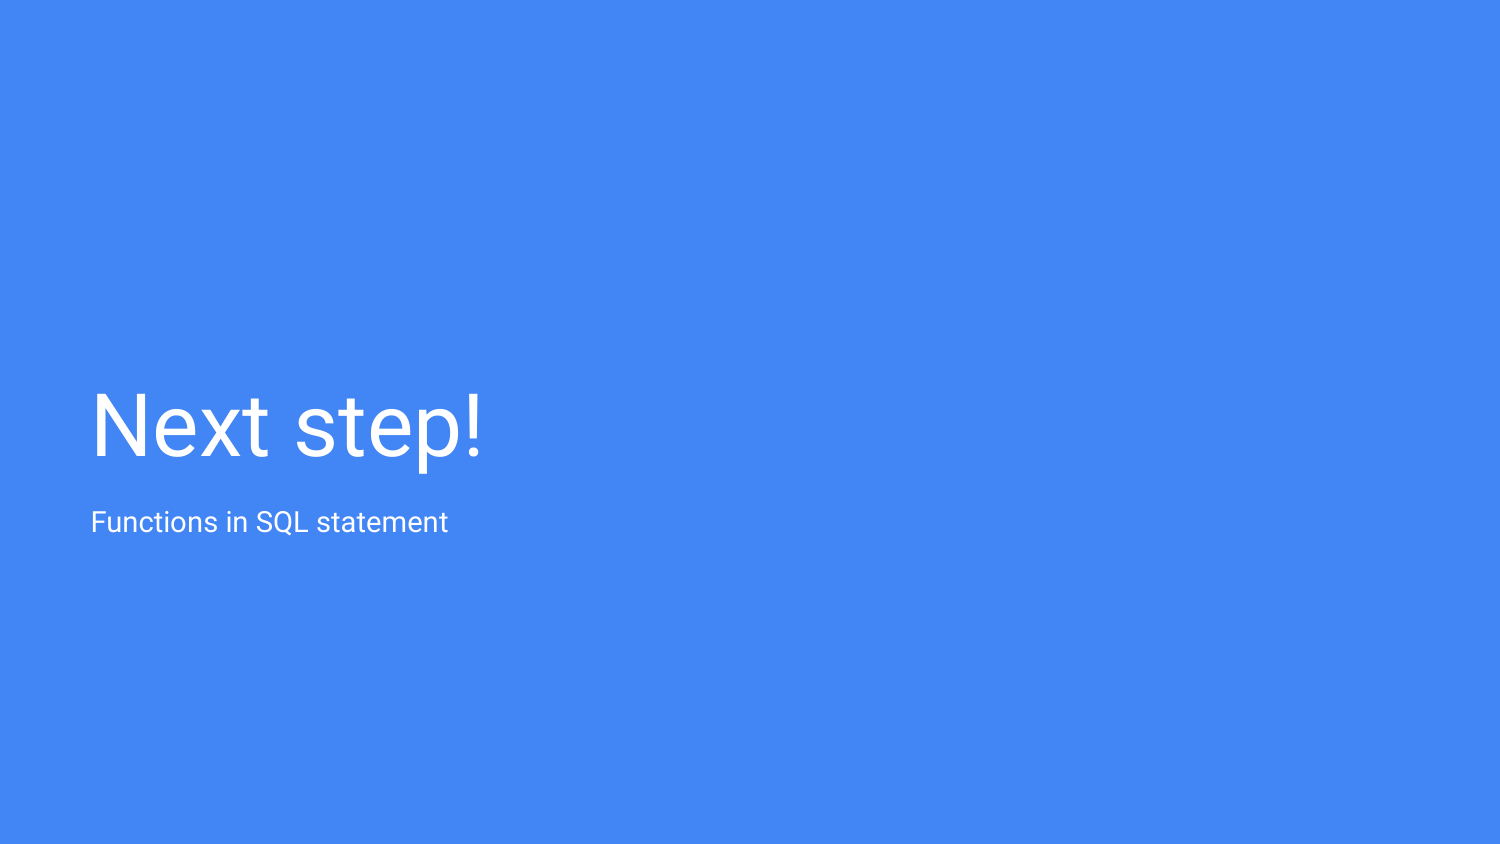

# Next step!
Functions in SQL statement